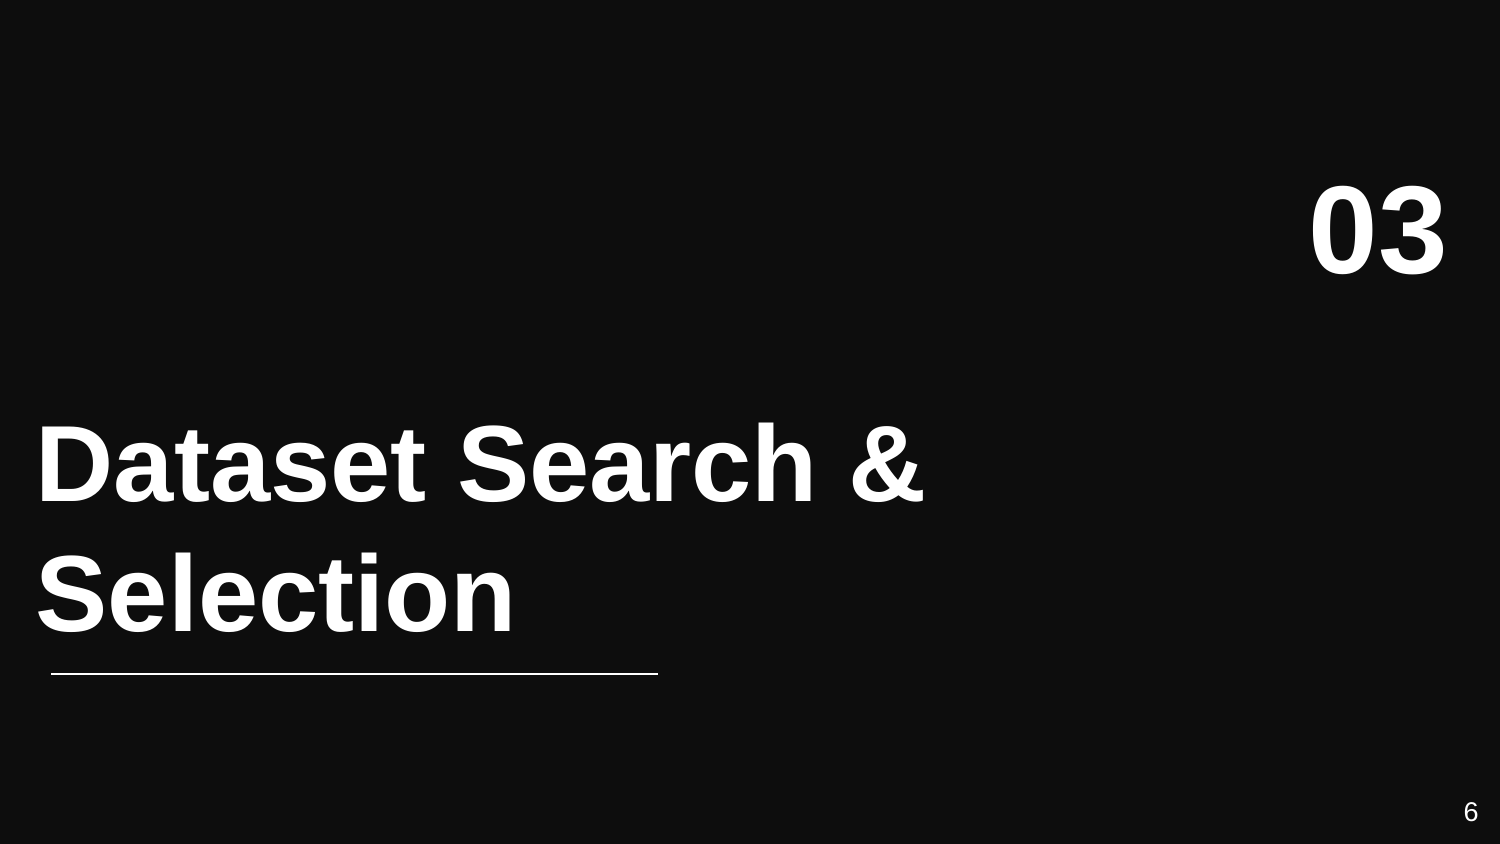

03
# Dataset Search & Selection
6